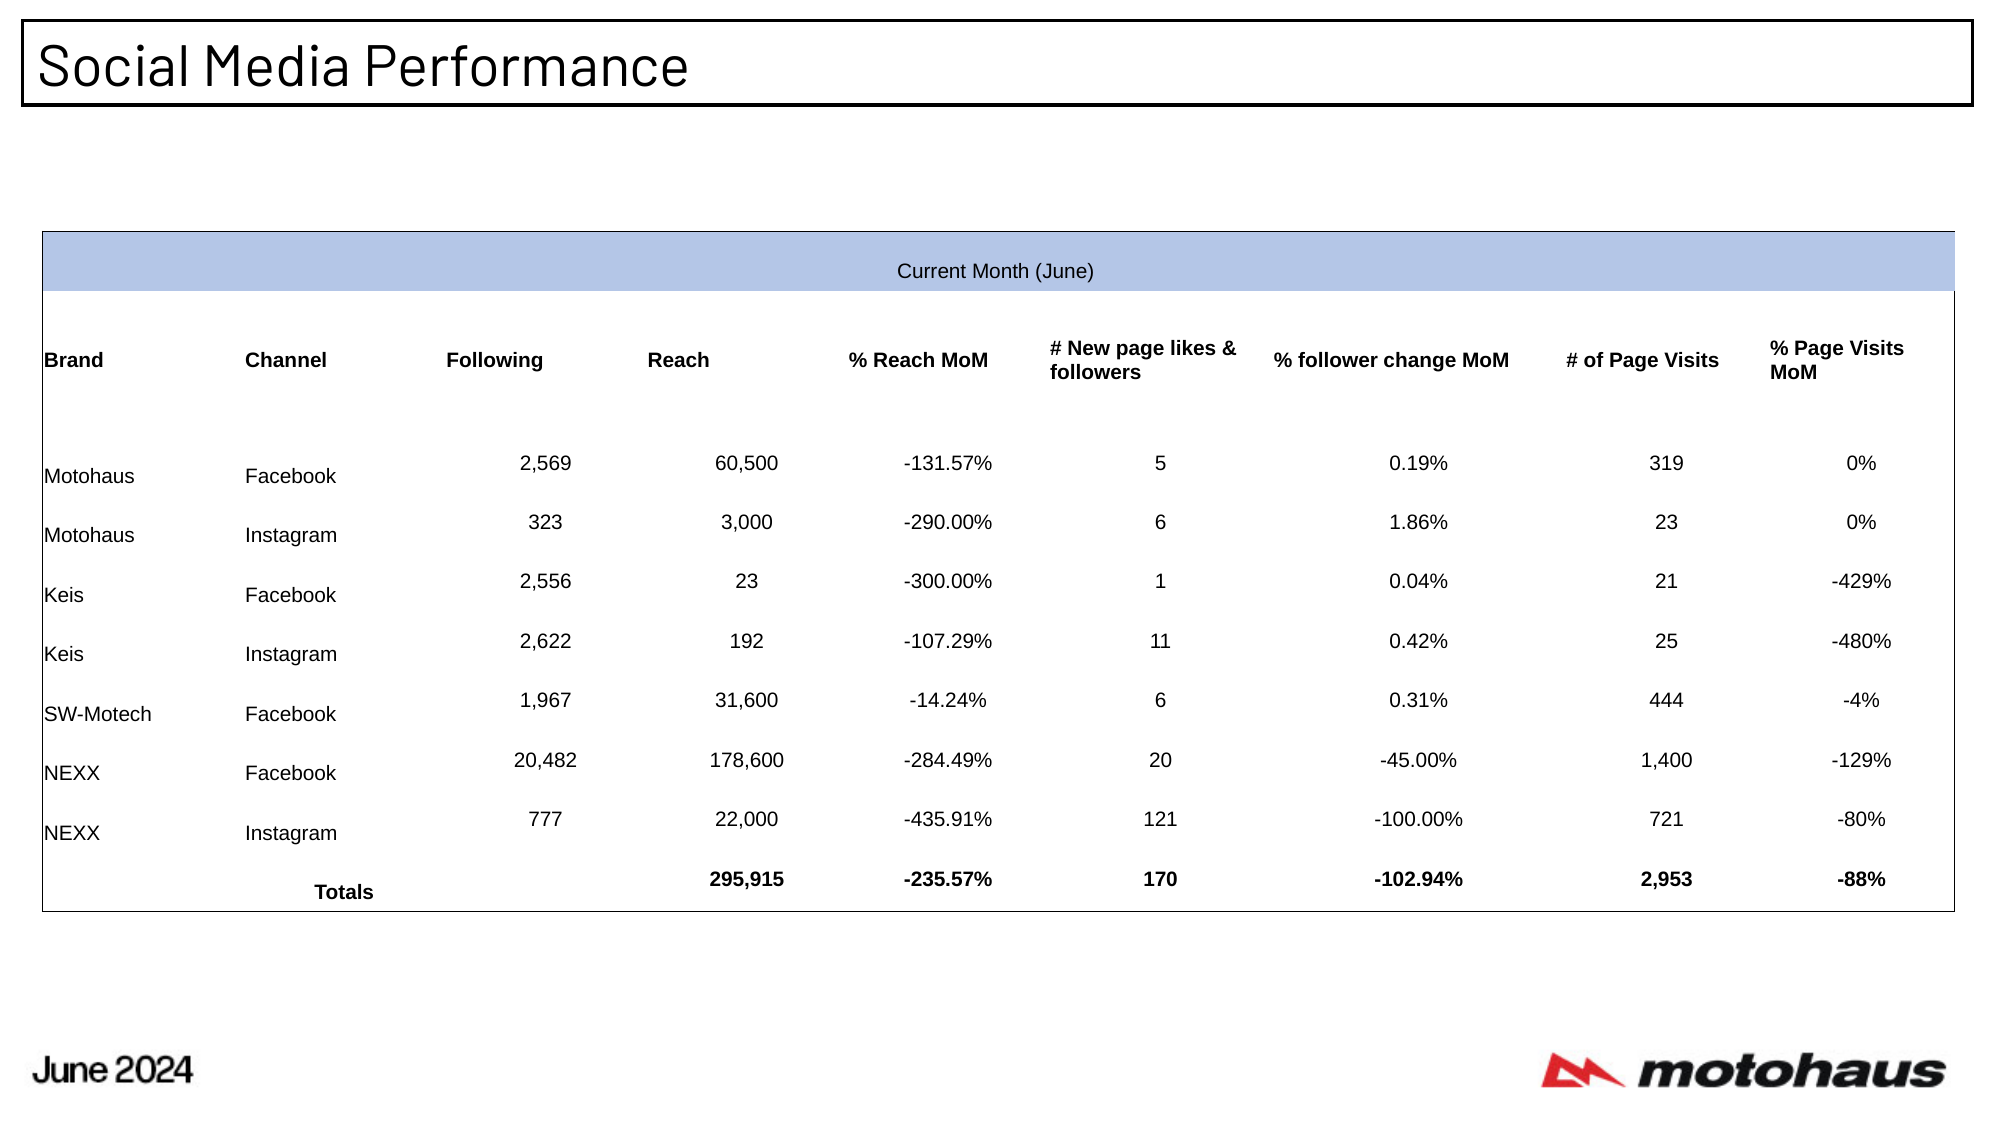

Social Media Performance
| Current Month (June) |  |  |  |  |  |  |  |  |
| --- | --- | --- | --- | --- | --- | --- | --- | --- |
| Brand | Channel | Following | Reach | % Reach MoM | # New page likes & followers | % follower change MoM | # of Page Visits | % Page Visits MoM |
| Motohaus | Facebook | 2,569 | 60,500 | -131.57% | 5 | 0.19% | 319 | 0% |
| Motohaus | Instagram | 323 | 3,000 | -290.00% | 6 | 1.86% | 23 | 0% |
| Keis | Facebook | 2,556 | 23 | -300.00% | 1 | 0.04% | 21 | -429% |
| Keis | Instagram | 2,622 | 192 | -107.29% | 11 | 0.42% | 25 | -480% |
| SW-Motech | Facebook | 1,967 | 31,600 | -14.24% | 6 | 0.31% | 444 | -4% |
| NEXX | Facebook | 20,482 | 178,600 | -284.49% | 20 | -45.00% | 1,400 | -129% |
| NEXX | Instagram | 777 | 22,000 | -435.91% | 121 | -100.00% | 721 | -80% |
| Totals |  |  | 295,915 | -235.57% | 170 | -102.94% | 2,953 | -88% |